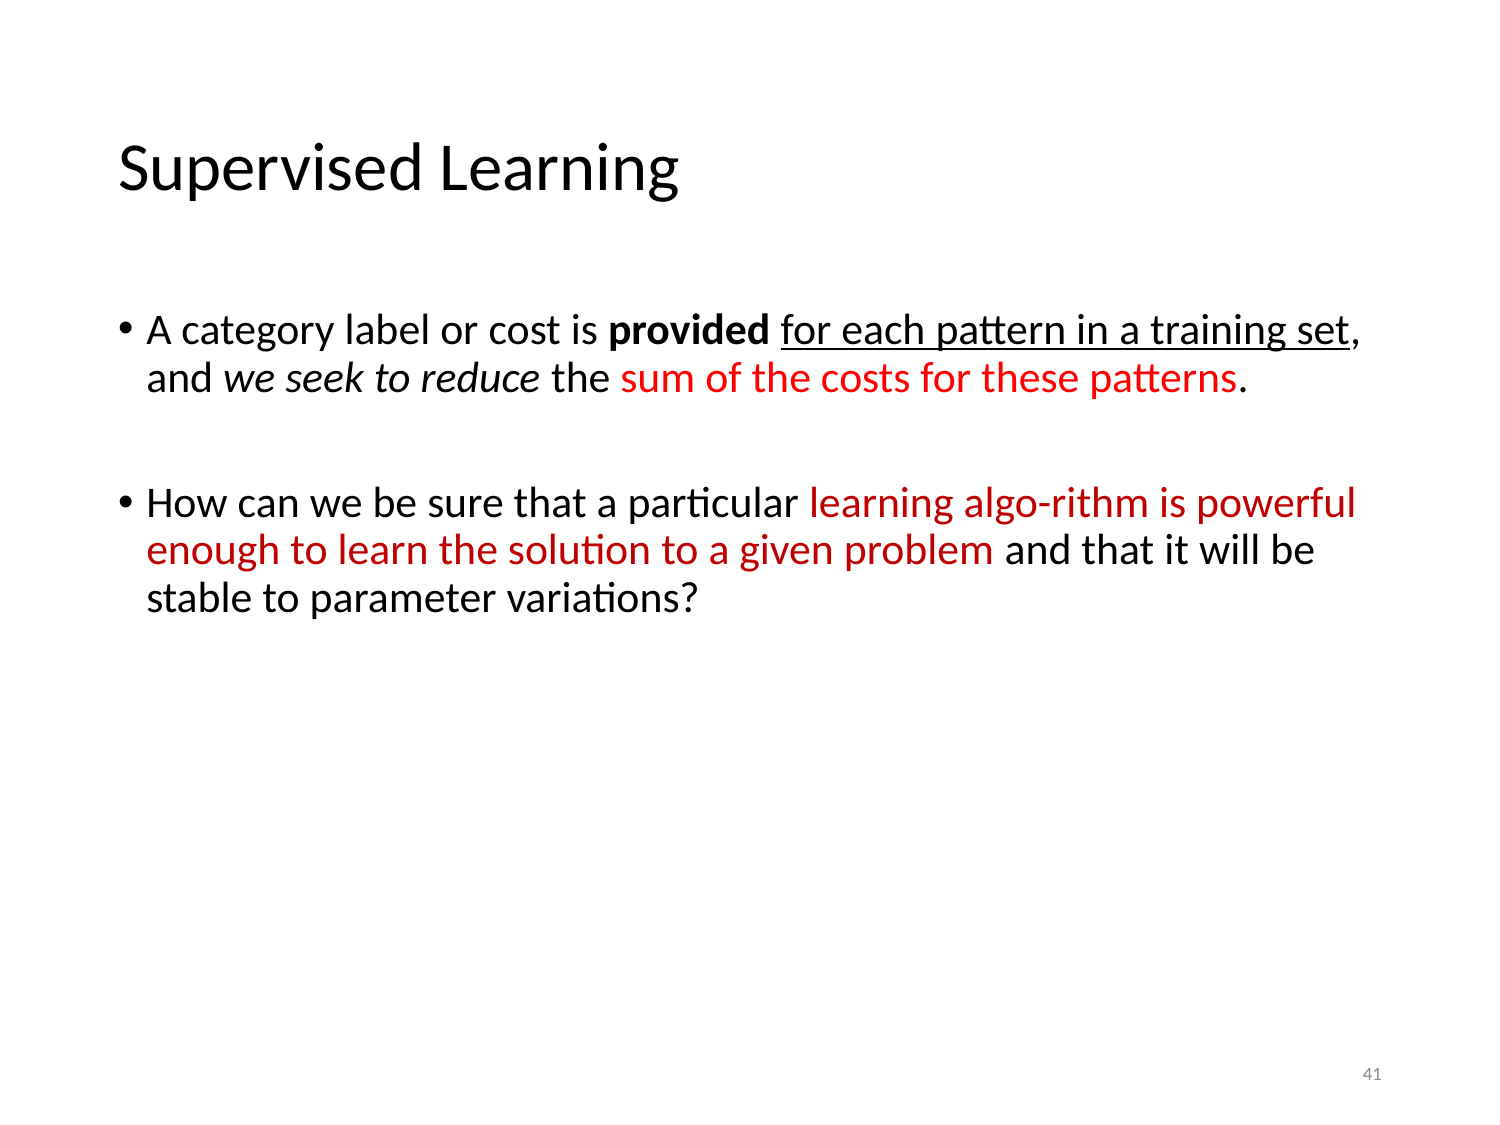

# Supervised Learning
A category label or cost is provided for each pattern in a training set, and we seek to reduce the sum of the costs for these patterns.

How can we be sure that a particular learning algo-rithm is powerful enough to learn the solution to a given problem and that it will be stable to parameter variations?

41